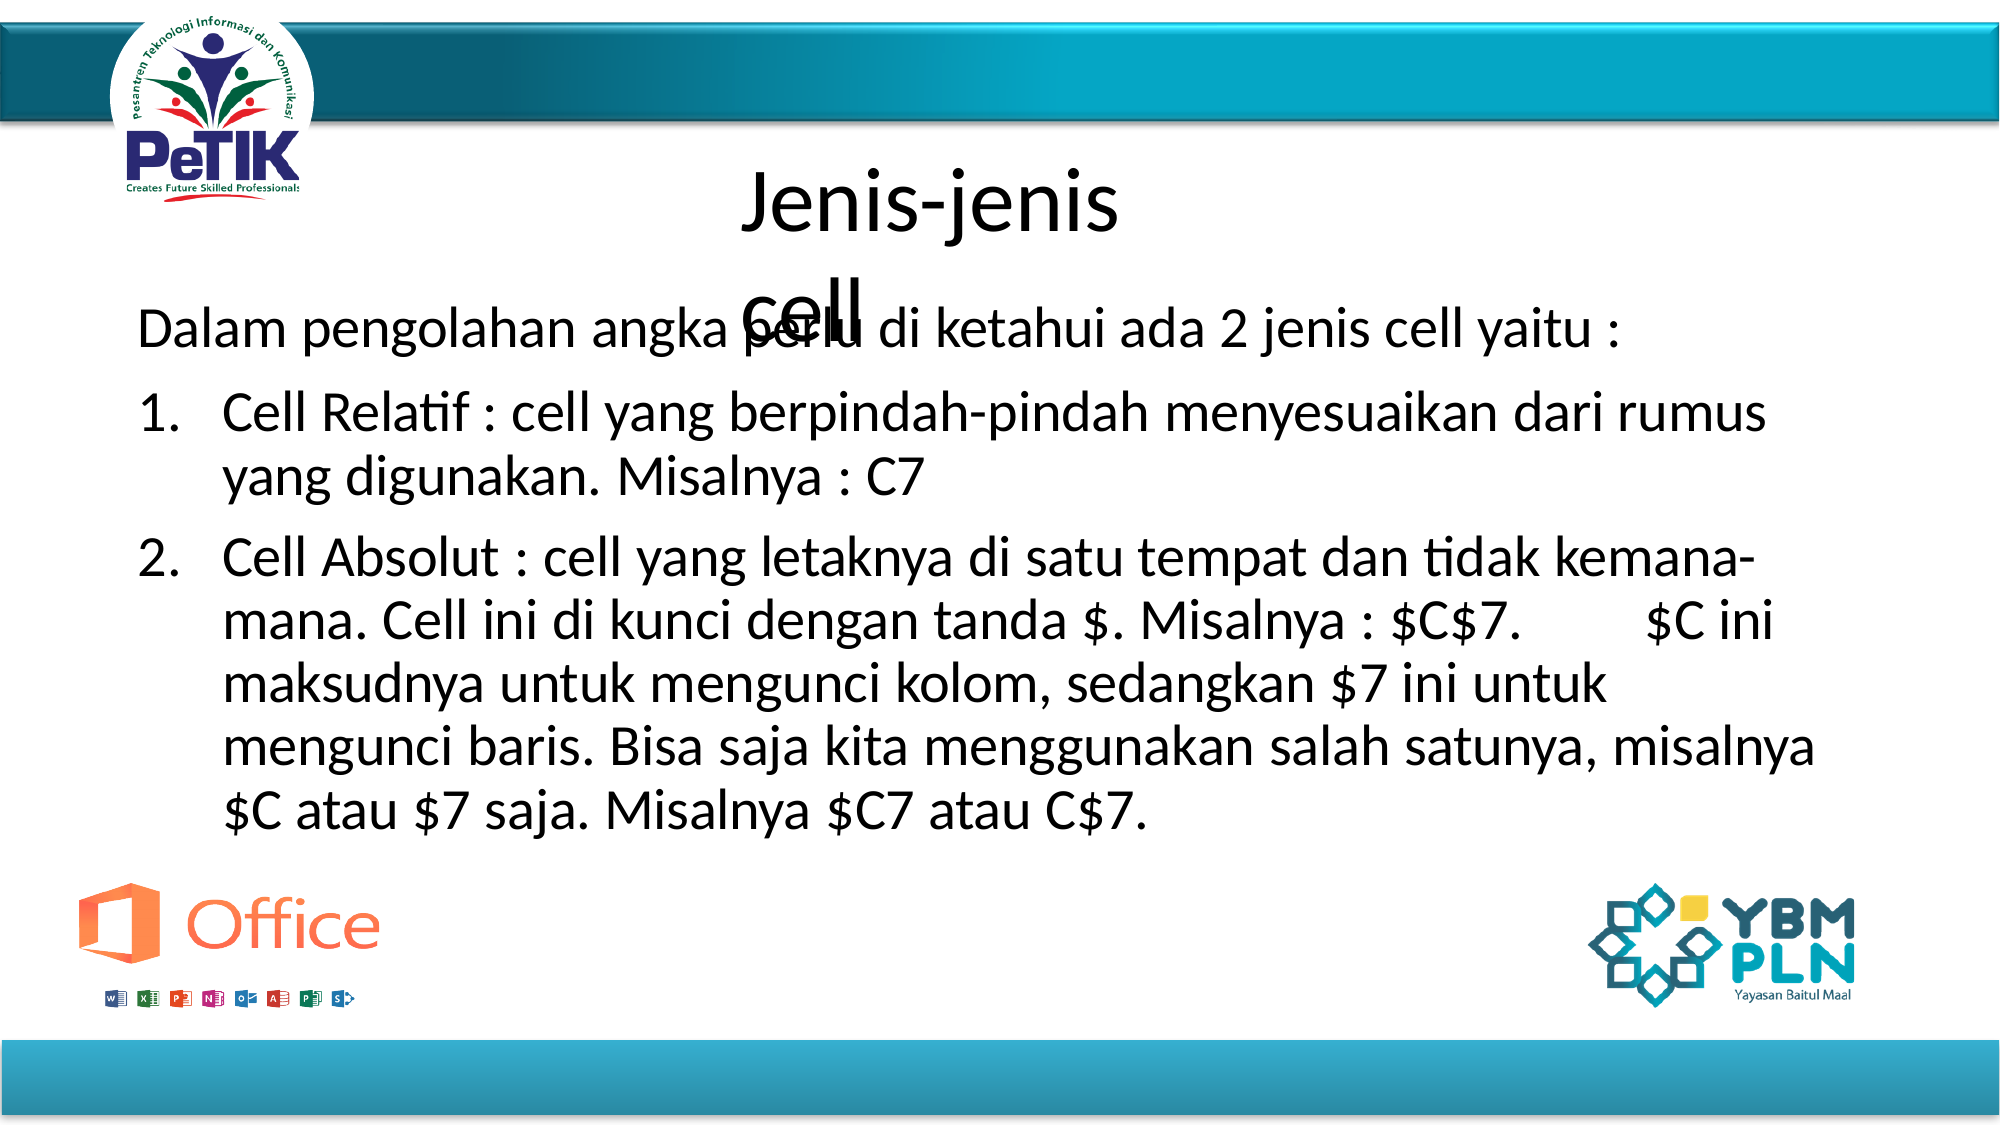

# Jenis-jenis cell
Dalam pengolahan angka perlu di ketahui ada 2 jenis cell yaitu :
Cell Relatif : cell yang berpindah-pindah menyesuaikan dari rumus  yang digunakan. Misalnya : C7
Cell Absolut : cell yang letaknya di satu tempat dan tidak kemana-  mana. Cell ini di kunci dengan tanda $. Misalnya : $C$7.	$C ini  maksudnya untuk mengunci kolom, sedangkan $7 ini untuk  mengunci baris. Bisa saja kita menggunakan salah satunya, misalnya
$C atau $7 saja. Misalnya $C7 atau C$7.